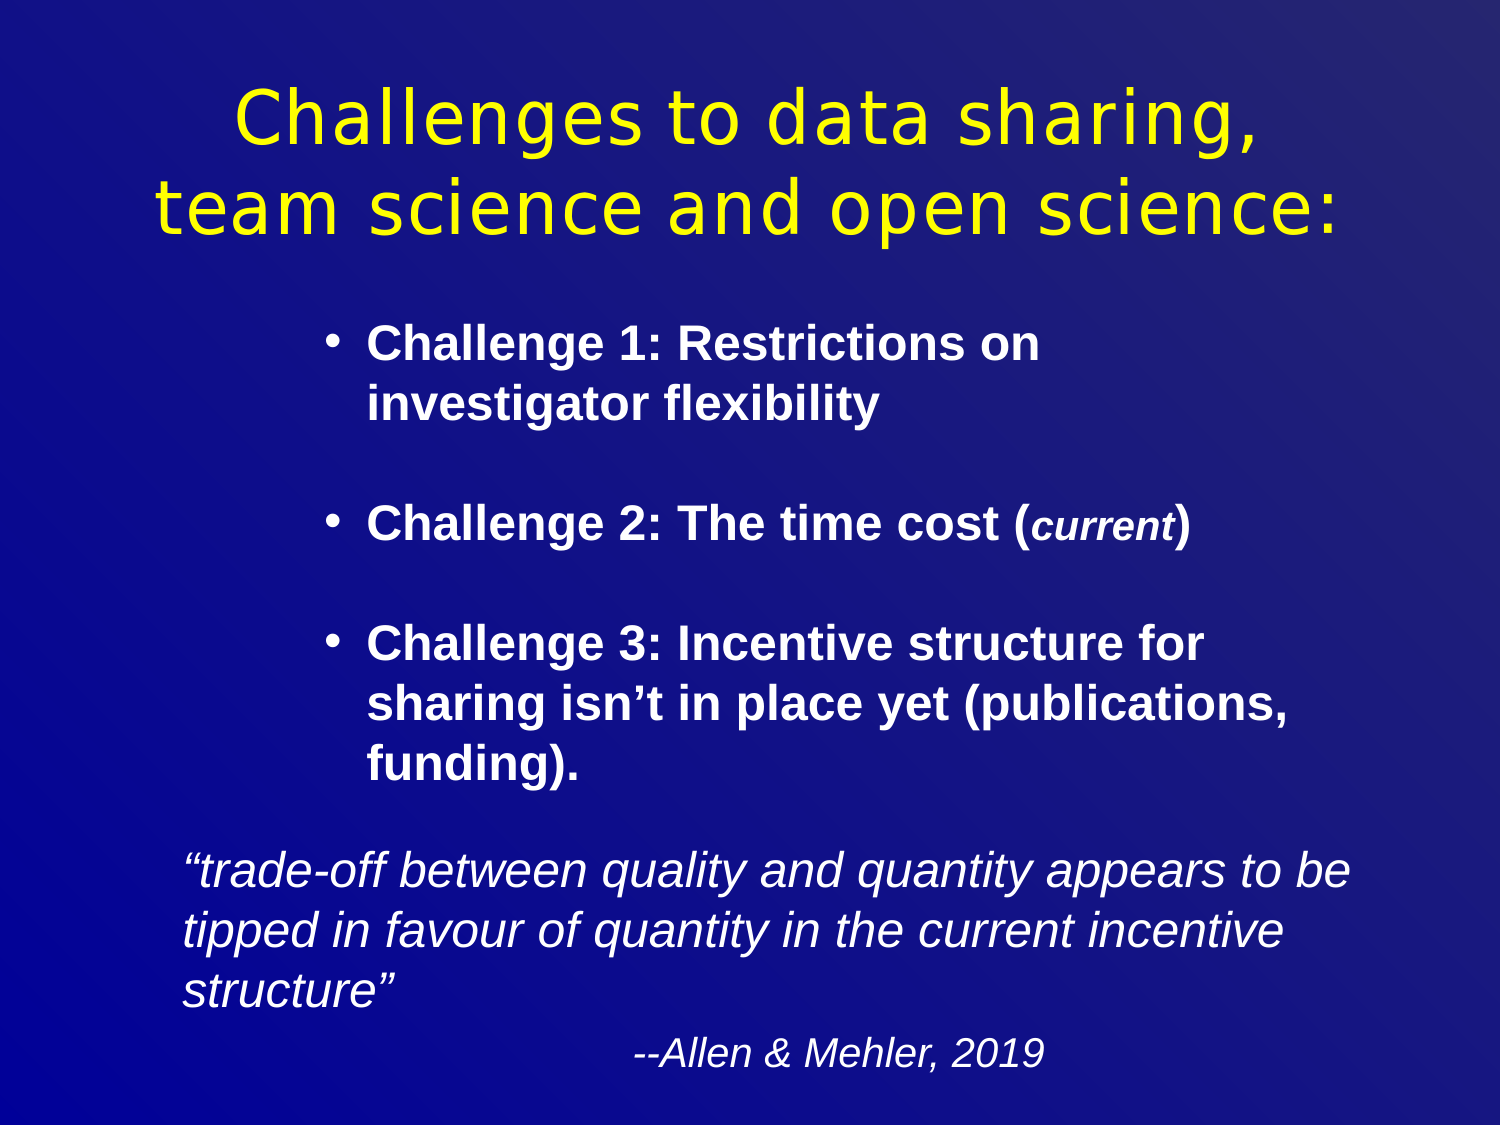

Challenges to data sharing, team science and open science:
Challenge 1: Restrictions on investigator flexibility

Challenge 2: The time cost (current)

Challenge 3: Incentive structure for sharing isn’t in place yet (publications, funding).

“trade-off between quality and quantity appears to be tipped in favour of quantity in the current incentive structure”
			--Allen & Mehler, 2019